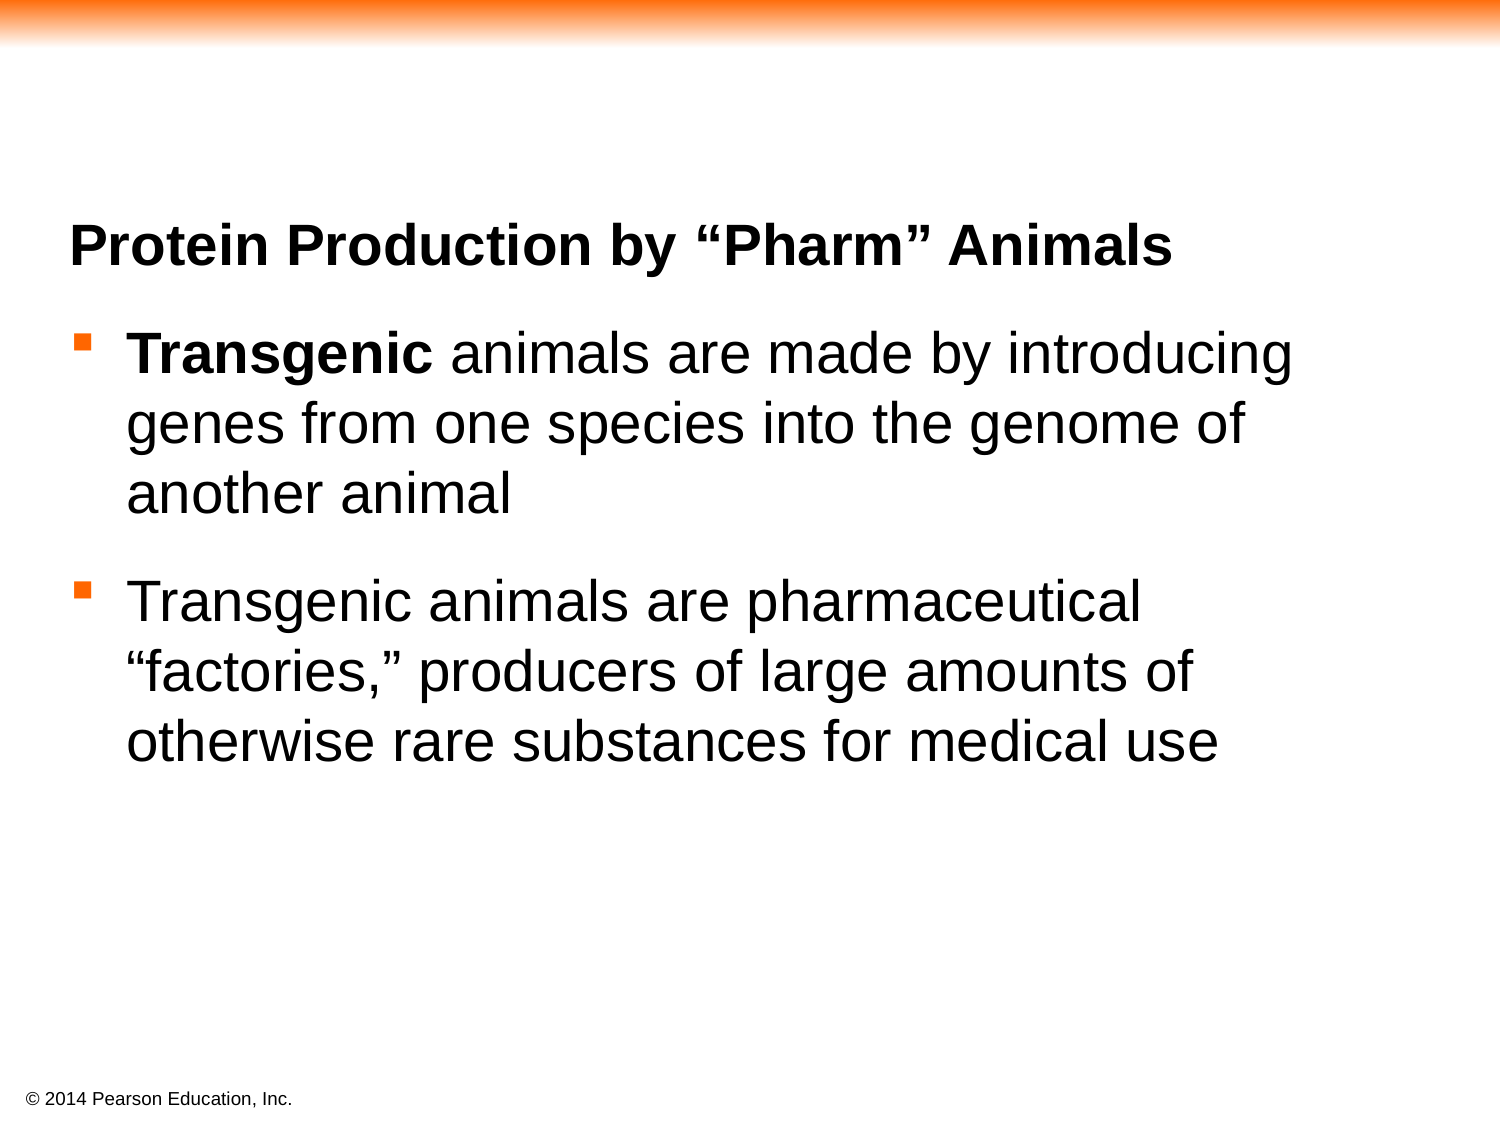

#
Protein Production by “Pharm” Animals
Transgenic animals are made by introducing genes from one species into the genome of another animal
Transgenic animals are pharmaceutical “factories,” producers of large amounts of otherwise rare substances for medical use